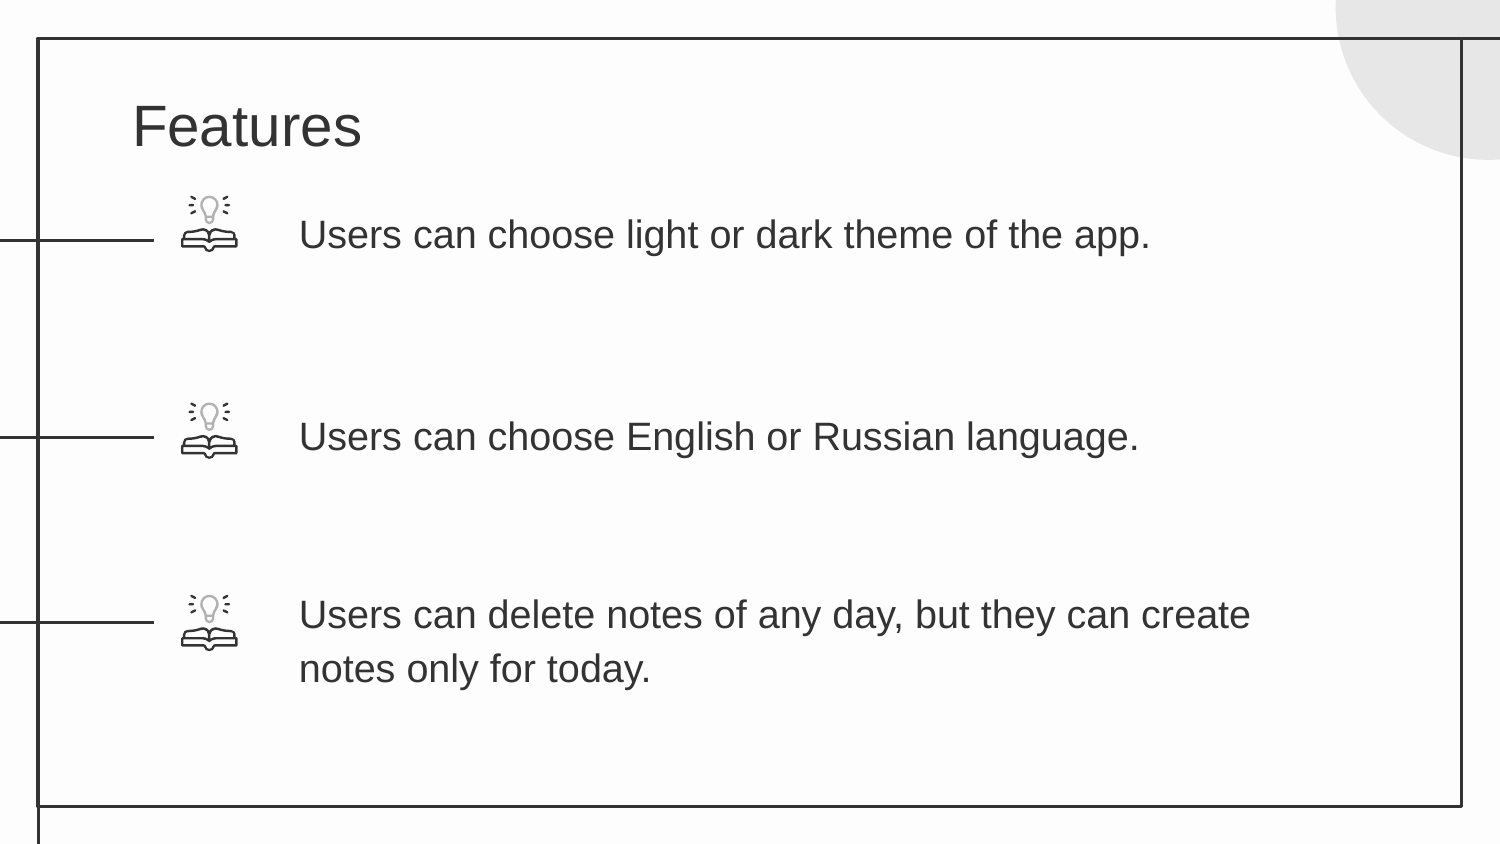

# Features
Users can choose light or dark theme of the app.

Users can choose English or Russian language.

Users can delete notes of any day, but they can create notes only for today.